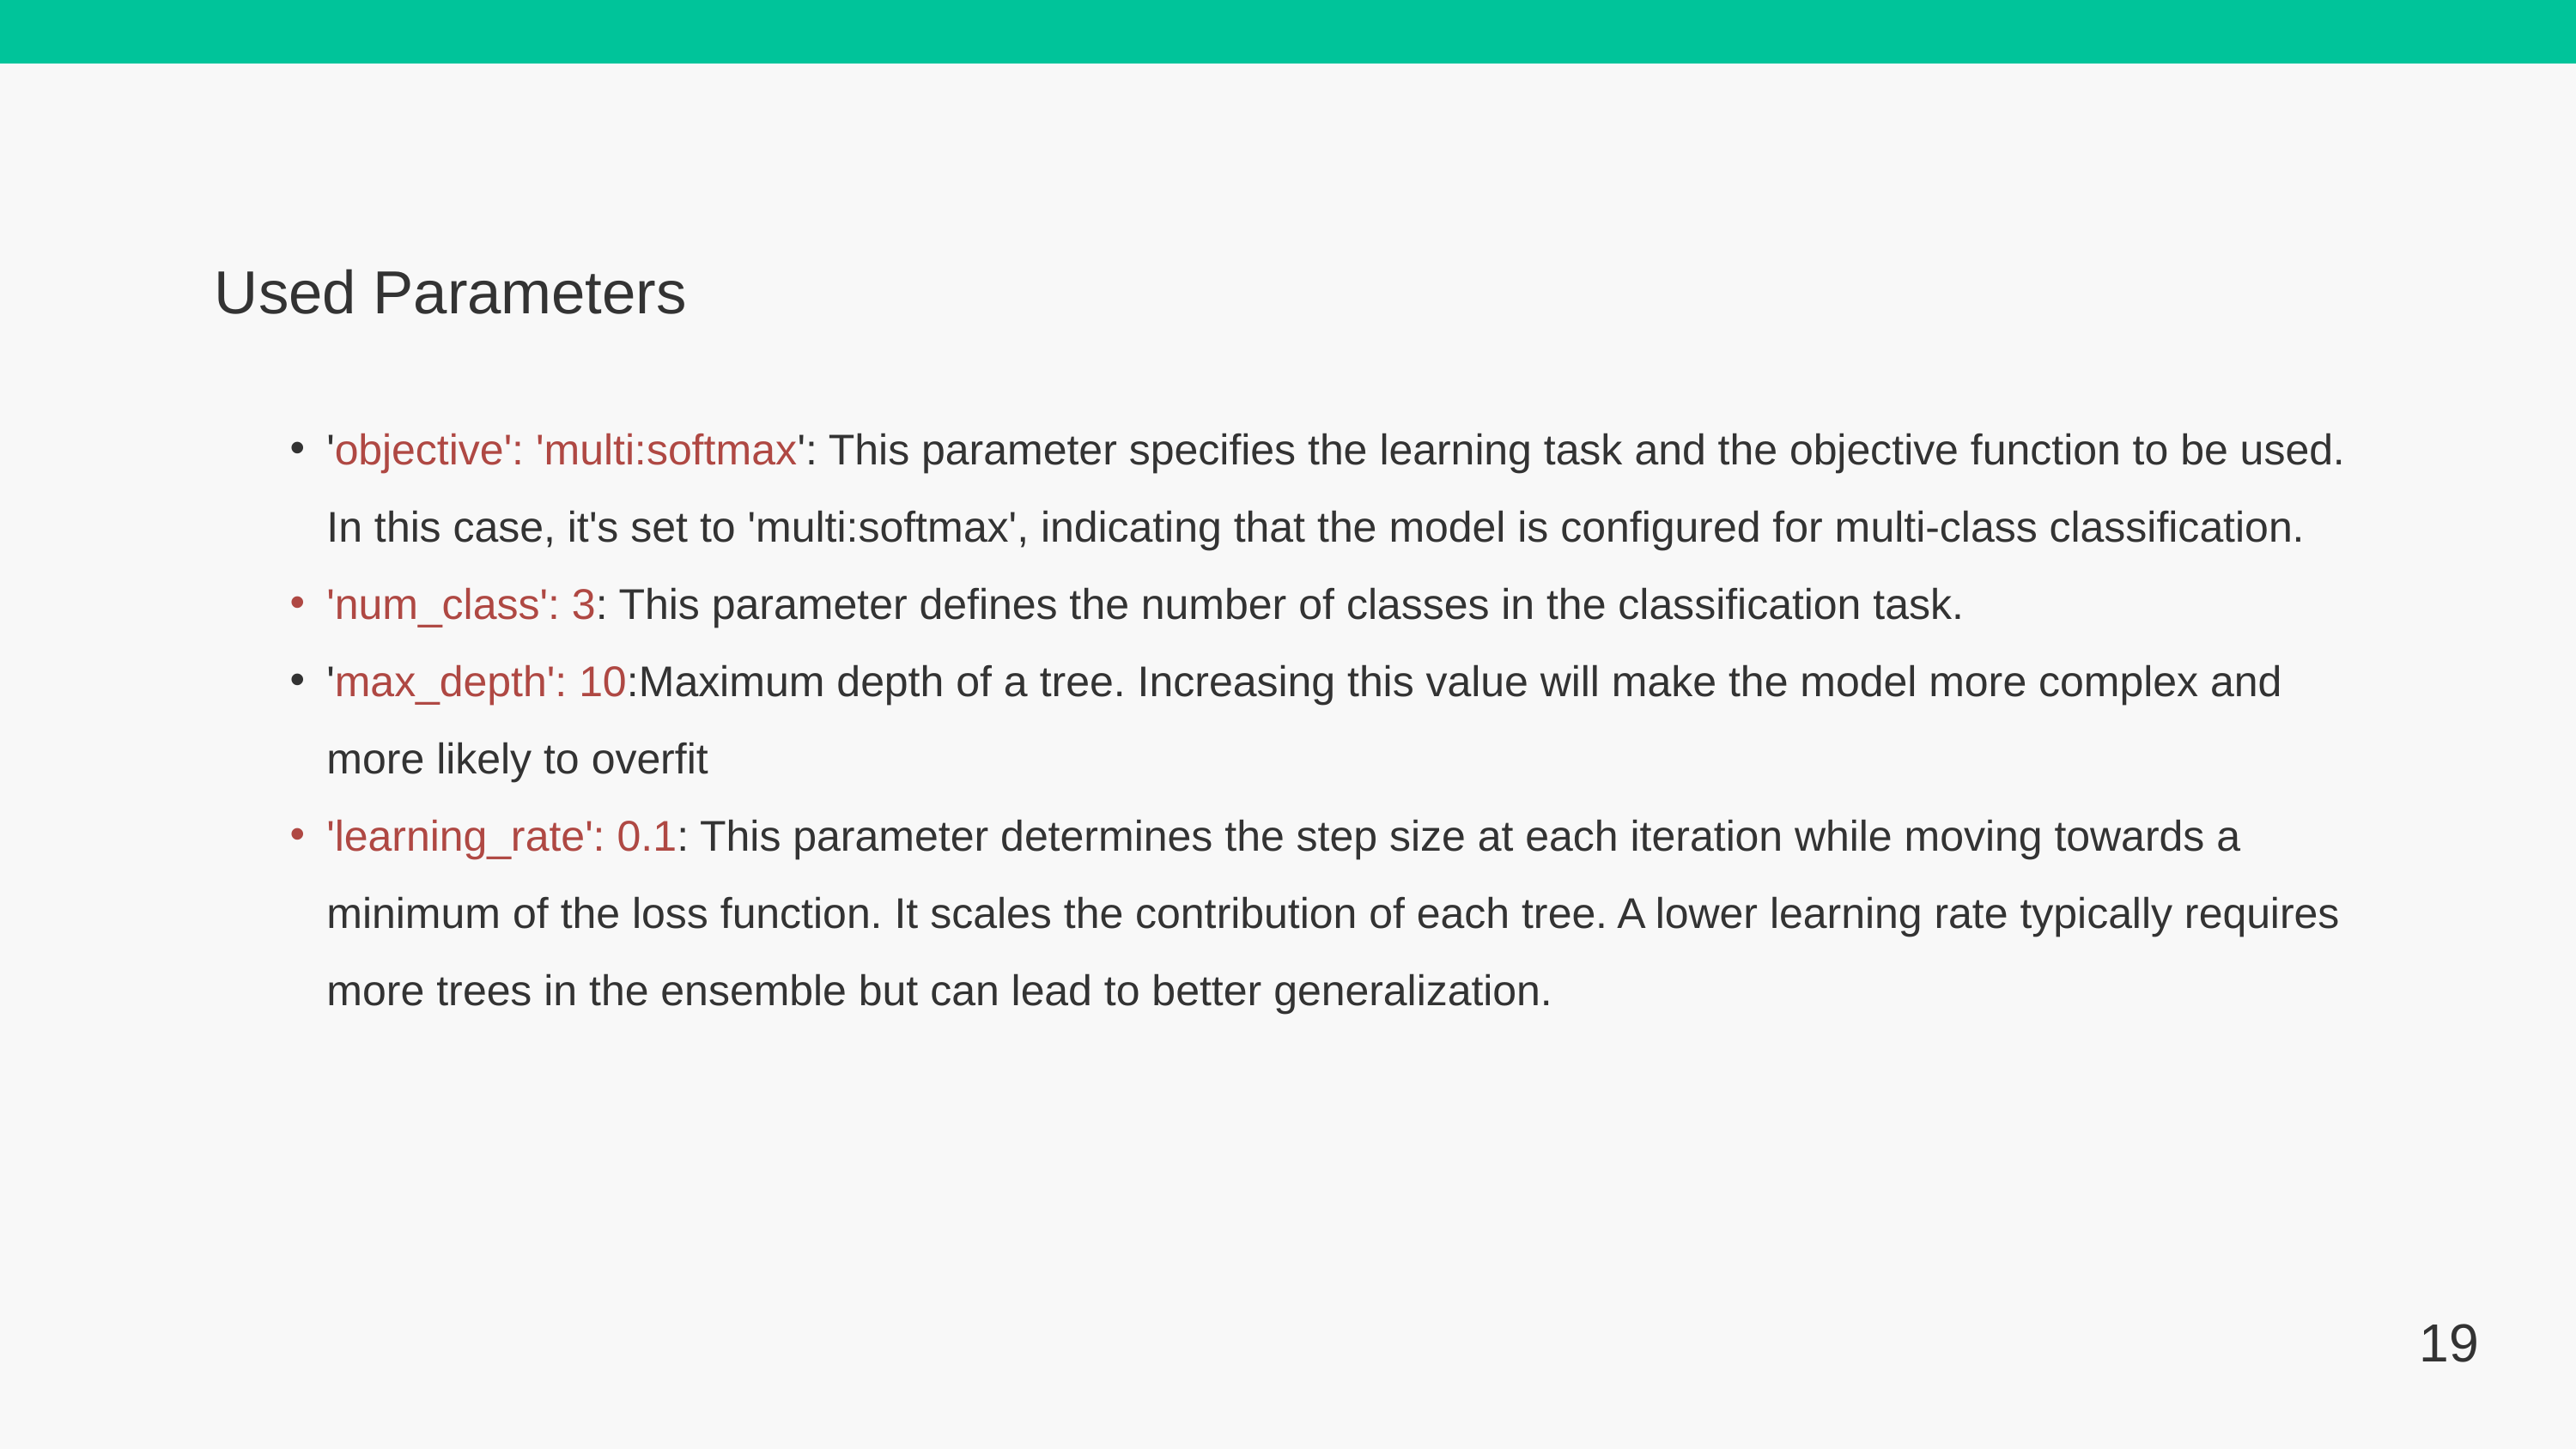

Used Parameters
'objective': 'multi:softmax': This parameter specifies the learning task and the objective function to be used. In this case, it's set to 'multi:softmax', indicating that the model is configured for multi-class classification.
'num_class': 3: This parameter defines the number of classes in the classification task.
'max_depth': 10:Maximum depth of a tree. Increasing this value will make the model more complex and more likely to overfit
'learning_rate': 0.1: This parameter determines the step size at each iteration while moving towards a minimum of the loss function. It scales the contribution of each tree. A lower learning rate typically requires more trees in the ensemble but can lead to better generalization.

19